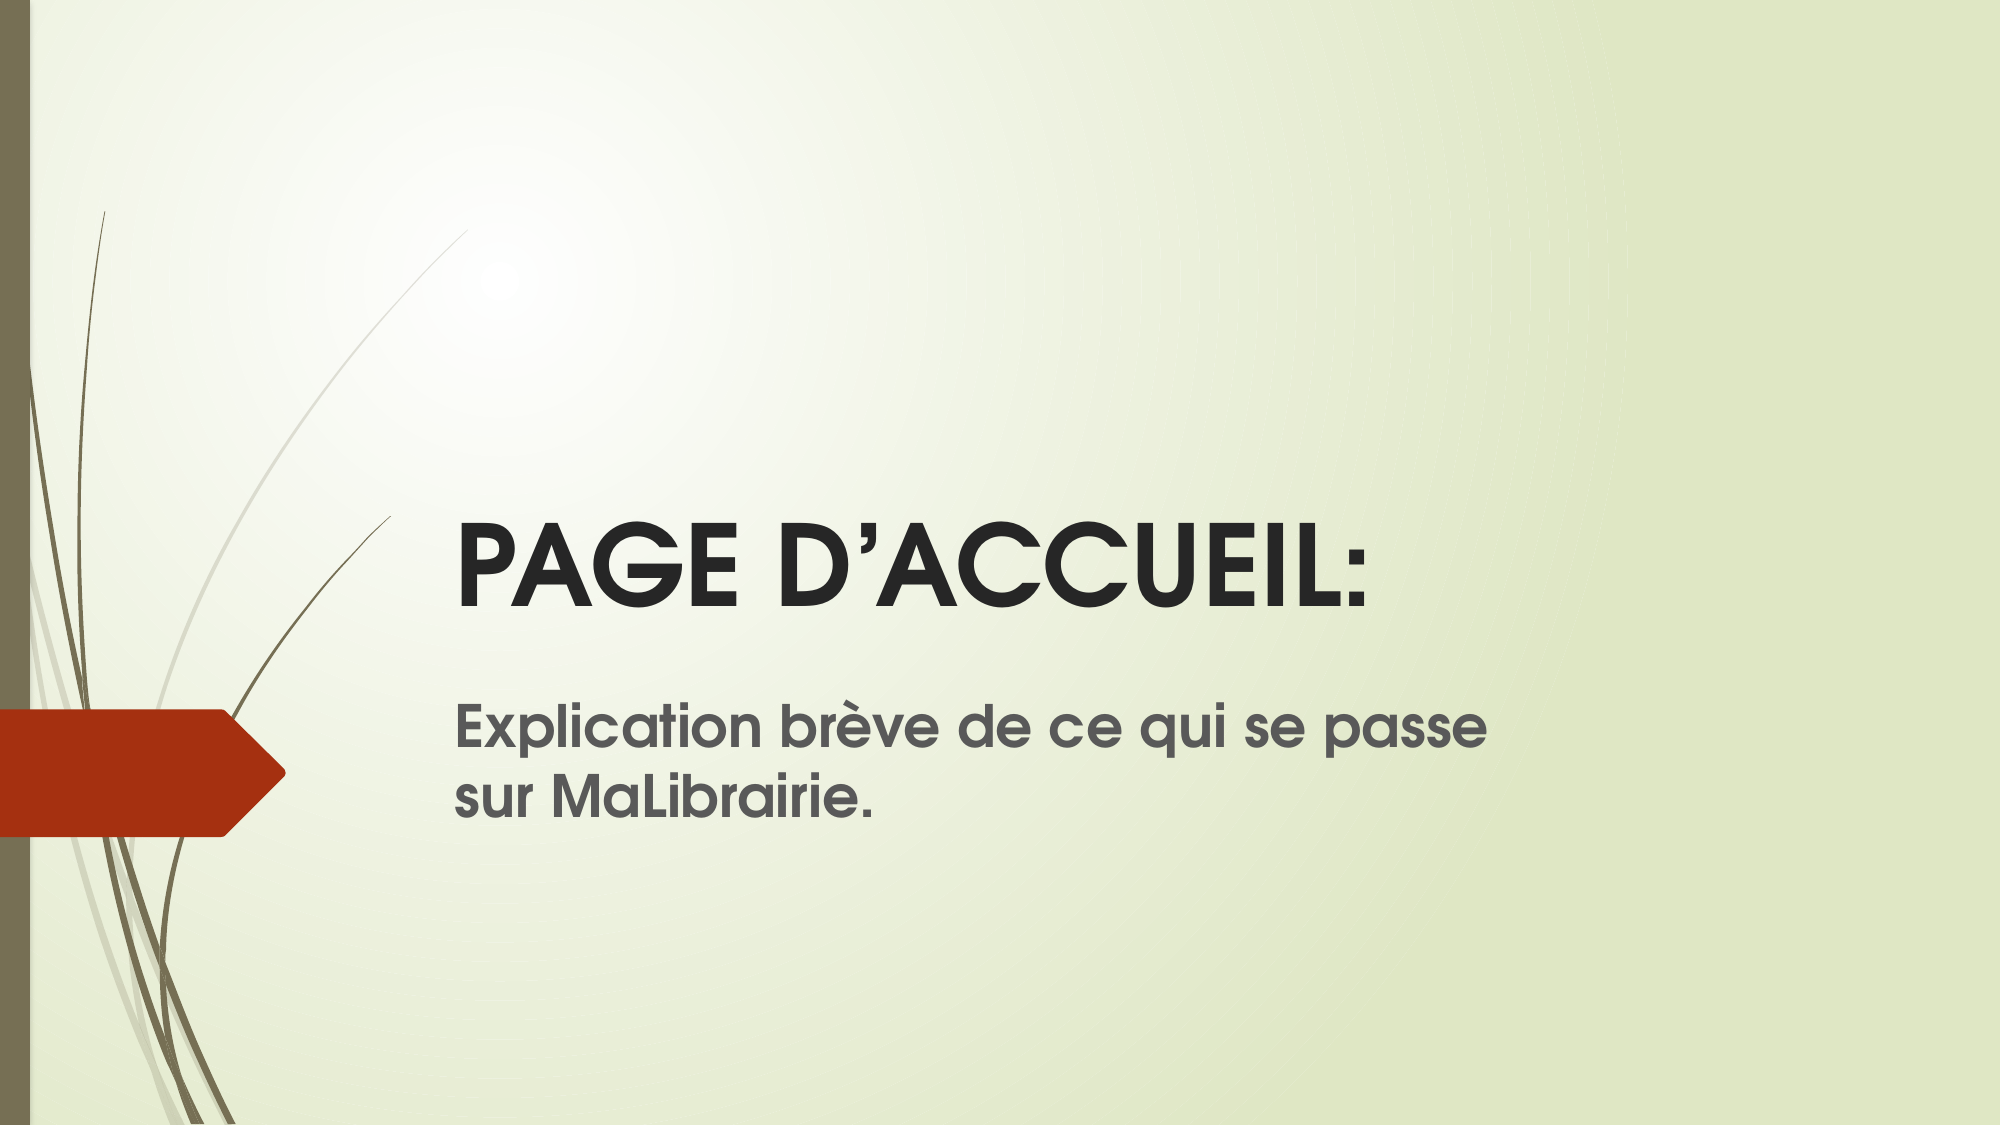

# PAGE D’ACCUEIL:
Explication brève de ce qui se passe sur MaLibrairie.